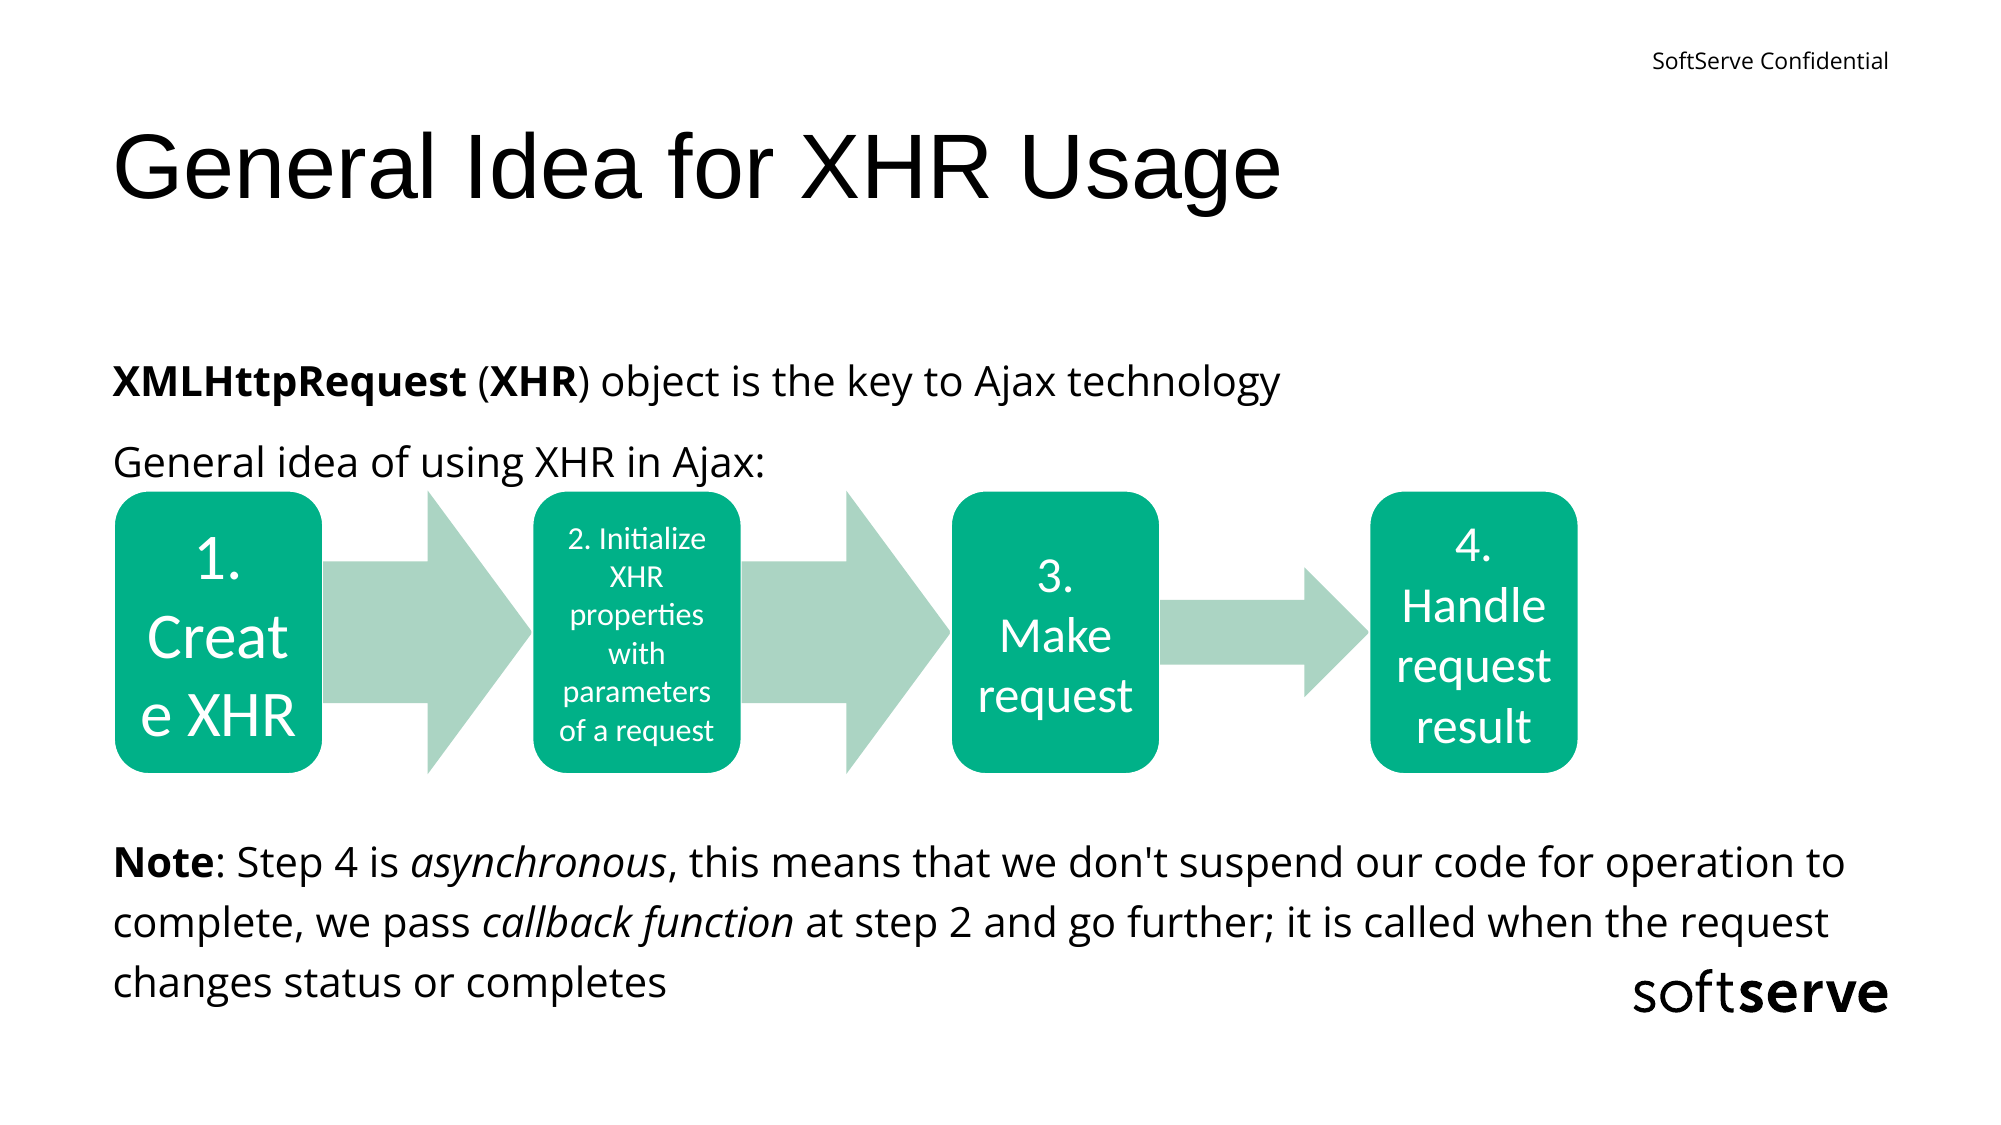

# General Idea for XHR Usage
XMLHttpRequest (XHR) object is the key to Ajax technology
General idea of using XHR in Ajax:

Note: Step 4 is asynchronous, this means that we don't suspend our code for operation to complete, we pass callback function at step 2 and go further; it is called when the request changes status or completes

1. Create XHR
2. Initialize XHR properties with parameters of a request
3. Make request
4. Handle request result